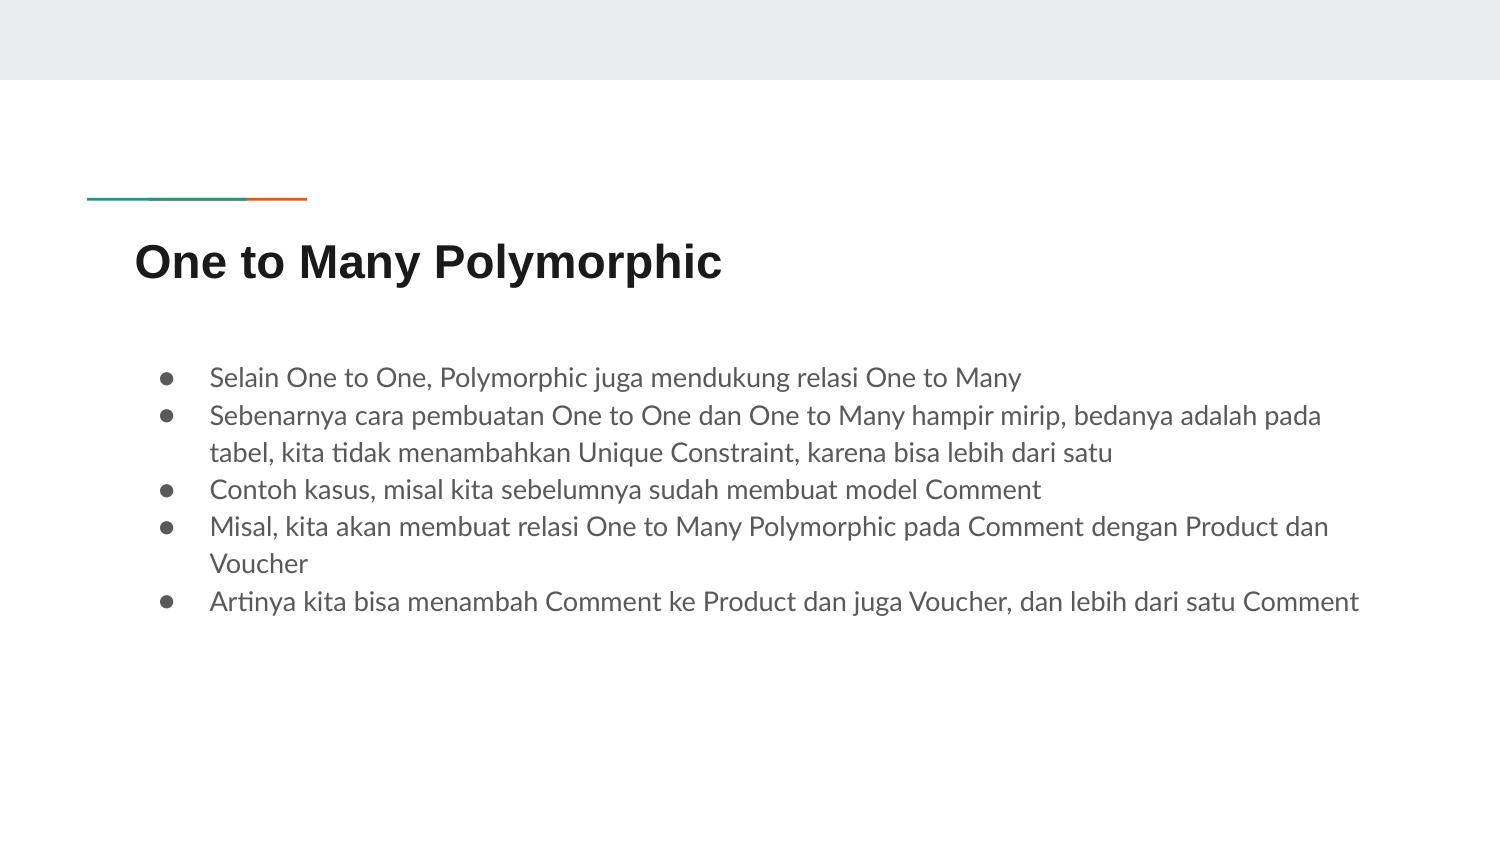

# One to Many Polymorphic
Selain One to One, Polymorphic juga mendukung relasi One to Many
Sebenarnya cara pembuatan One to One dan One to Many hampir mirip, bedanya adalah pada tabel, kita tidak menambahkan Unique Constraint, karena bisa lebih dari satu
Contoh kasus, misal kita sebelumnya sudah membuat model Comment
Misal, kita akan membuat relasi One to Many Polymorphic pada Comment dengan Product dan Voucher
Artinya kita bisa menambah Comment ke Product dan juga Voucher, dan lebih dari satu Comment